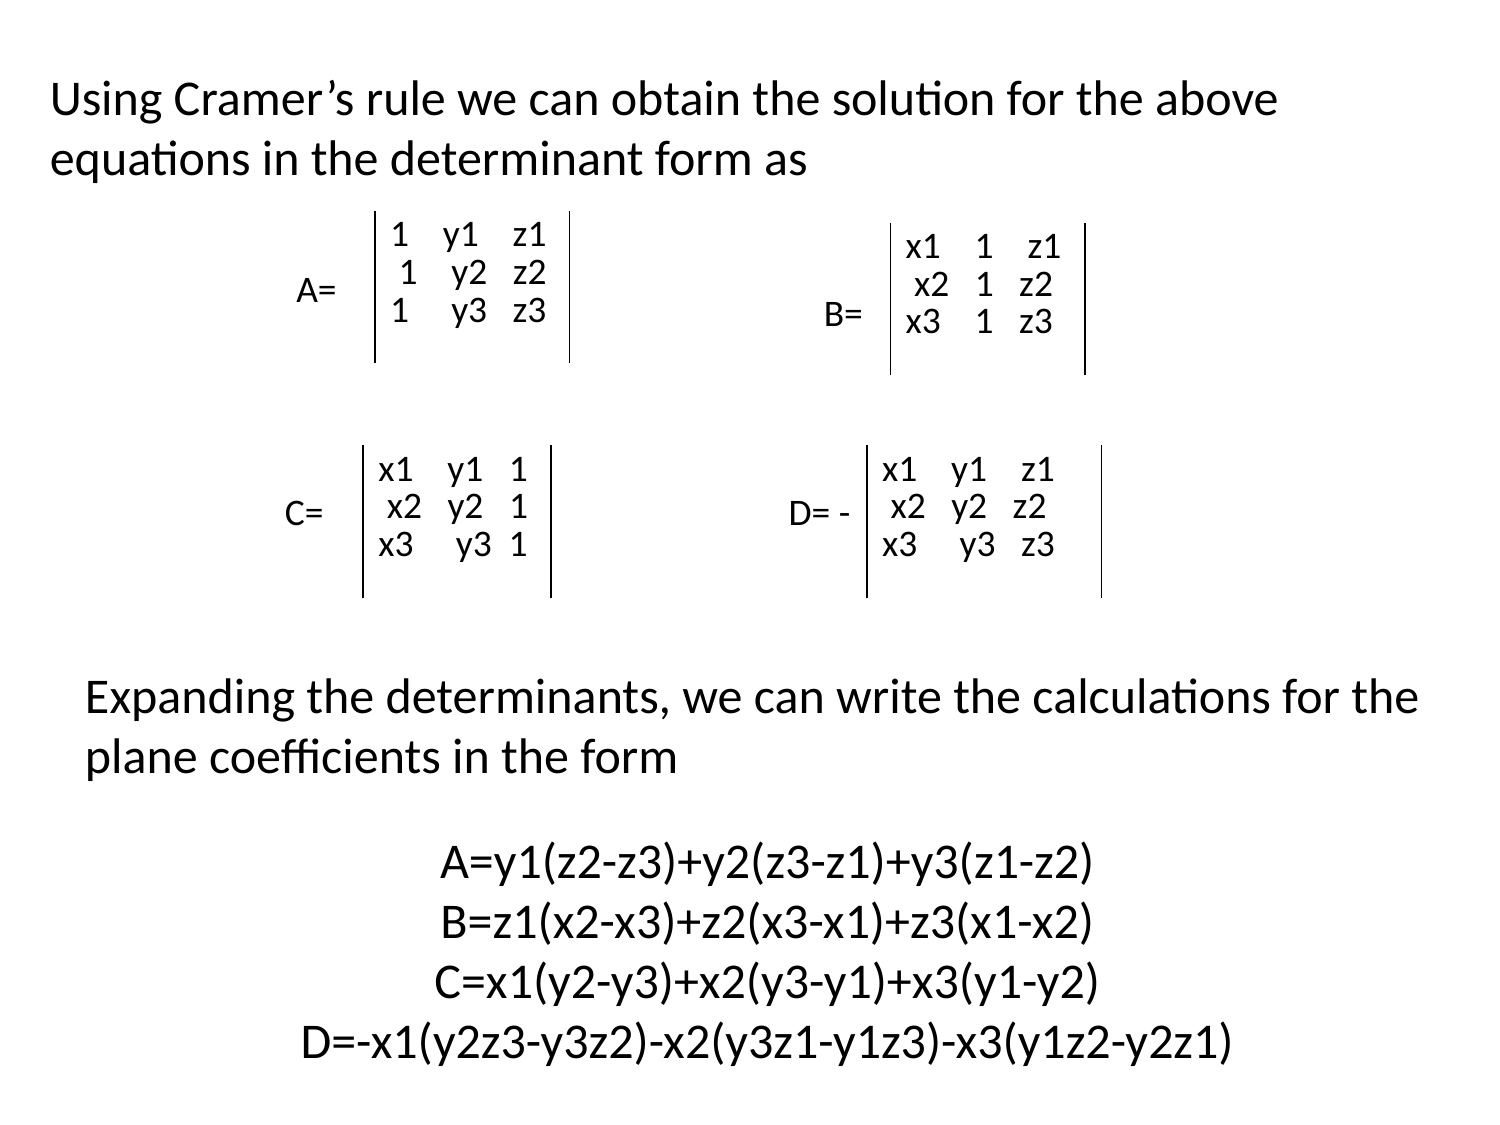

Using Cramer’s rule we can obtain the solution for the above equations in the determinant form as
| 1 y1 z1 1 y2 z2 1 y3 z3 |
| --- |
A=
| x1 1 z1 x2 1 z2 x3 1 z3 |
| --- |
B=
| x1 y1 1 x2 y2 1 x3 y3 1 |
| --- |
C=
| x1 y1 z1 x2 y2 z2 x3 y3 z3 |
| --- |
D= -
Expanding the determinants, we can write the calculations for the plane coefficients in the form

A=y1(z2-z3)+y2(z3-z1)+y3(z1-z2)
B=z1(x2-x3)+z2(x3-x1)+z3(x1-x2)
C=x1(y2-y3)+x2(y3-y1)+x3(y1-y2)
D=-x1(y2z3-y3z2)-x2(y3z1-y1z3)-x3(y1z2-y2z1)